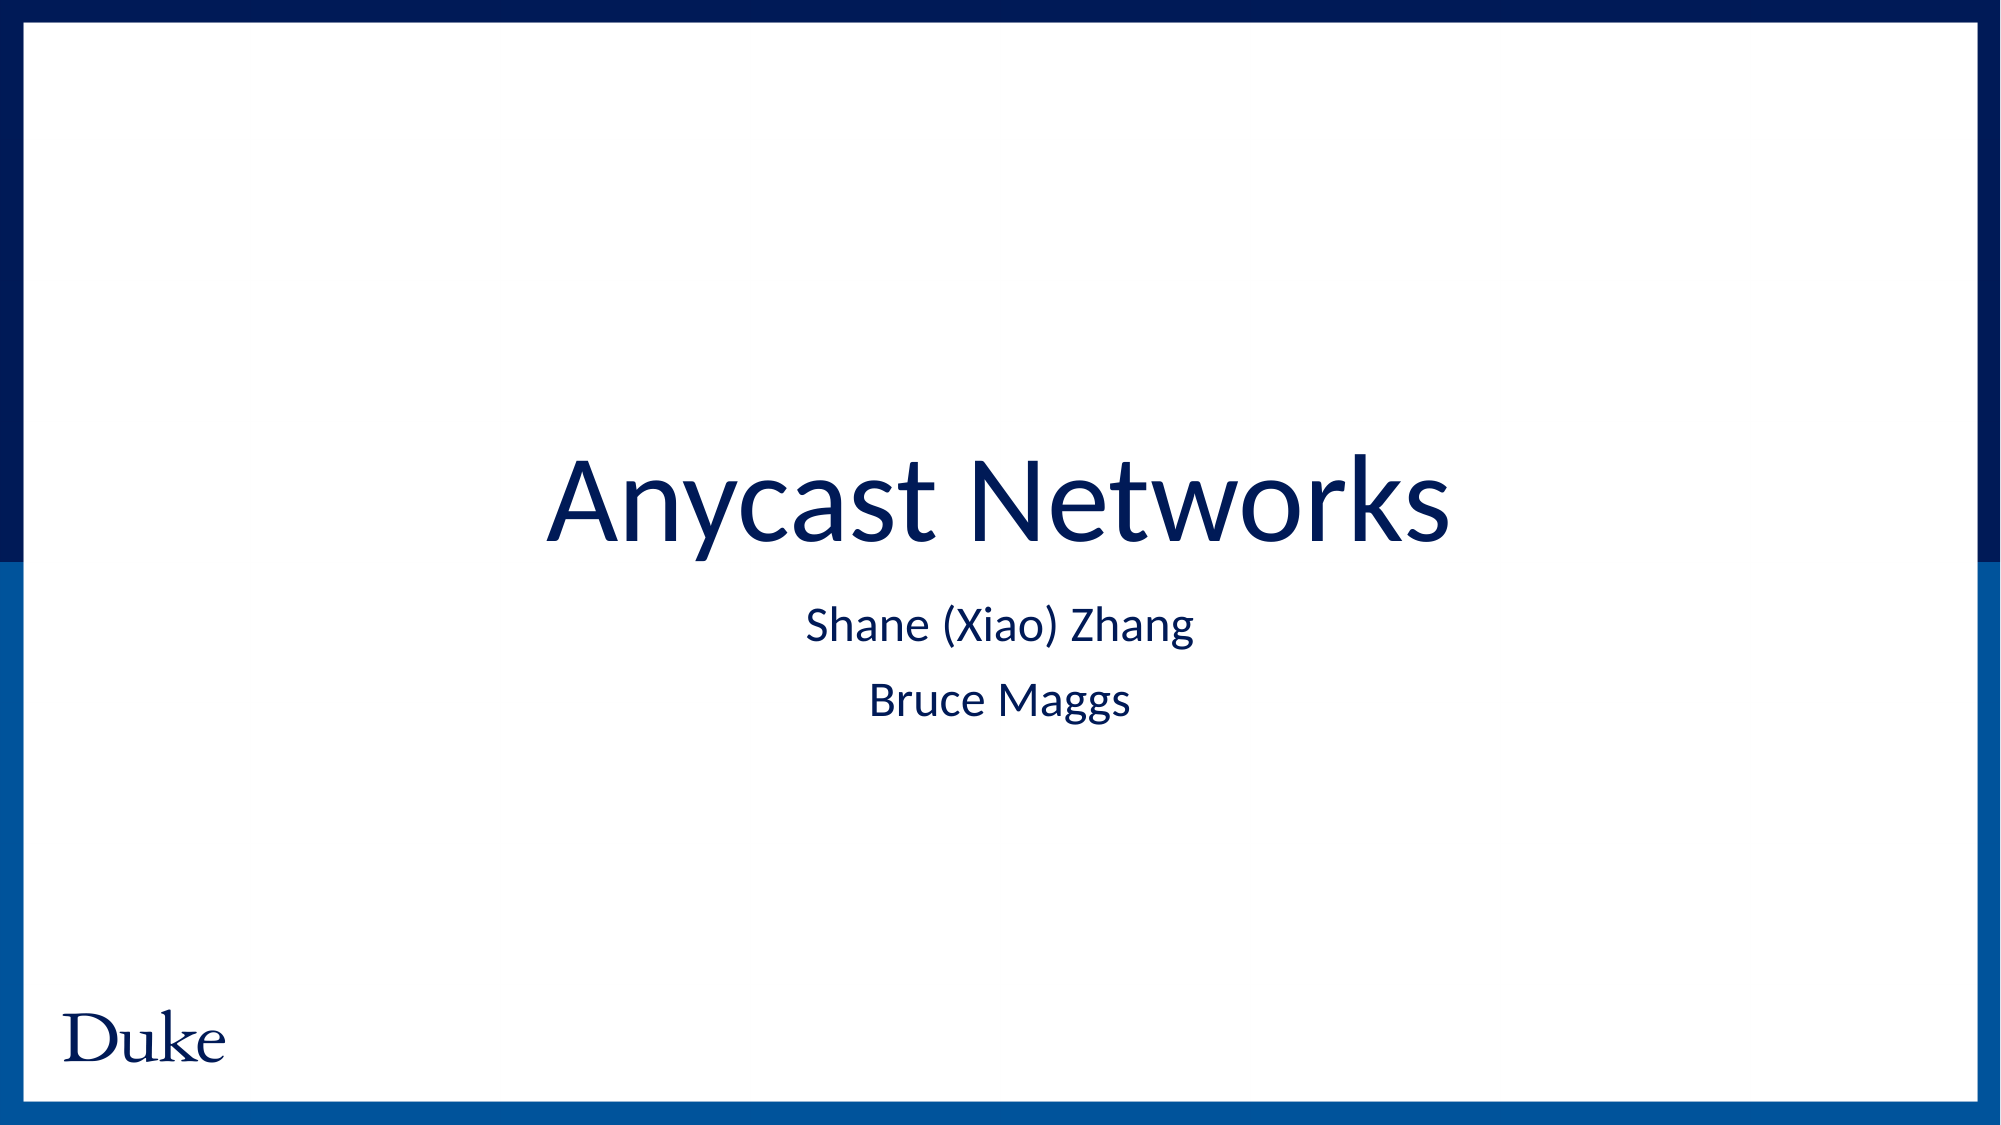

# Anycast Networks
Shane (Xiao) Zhang
Bruce Maggs